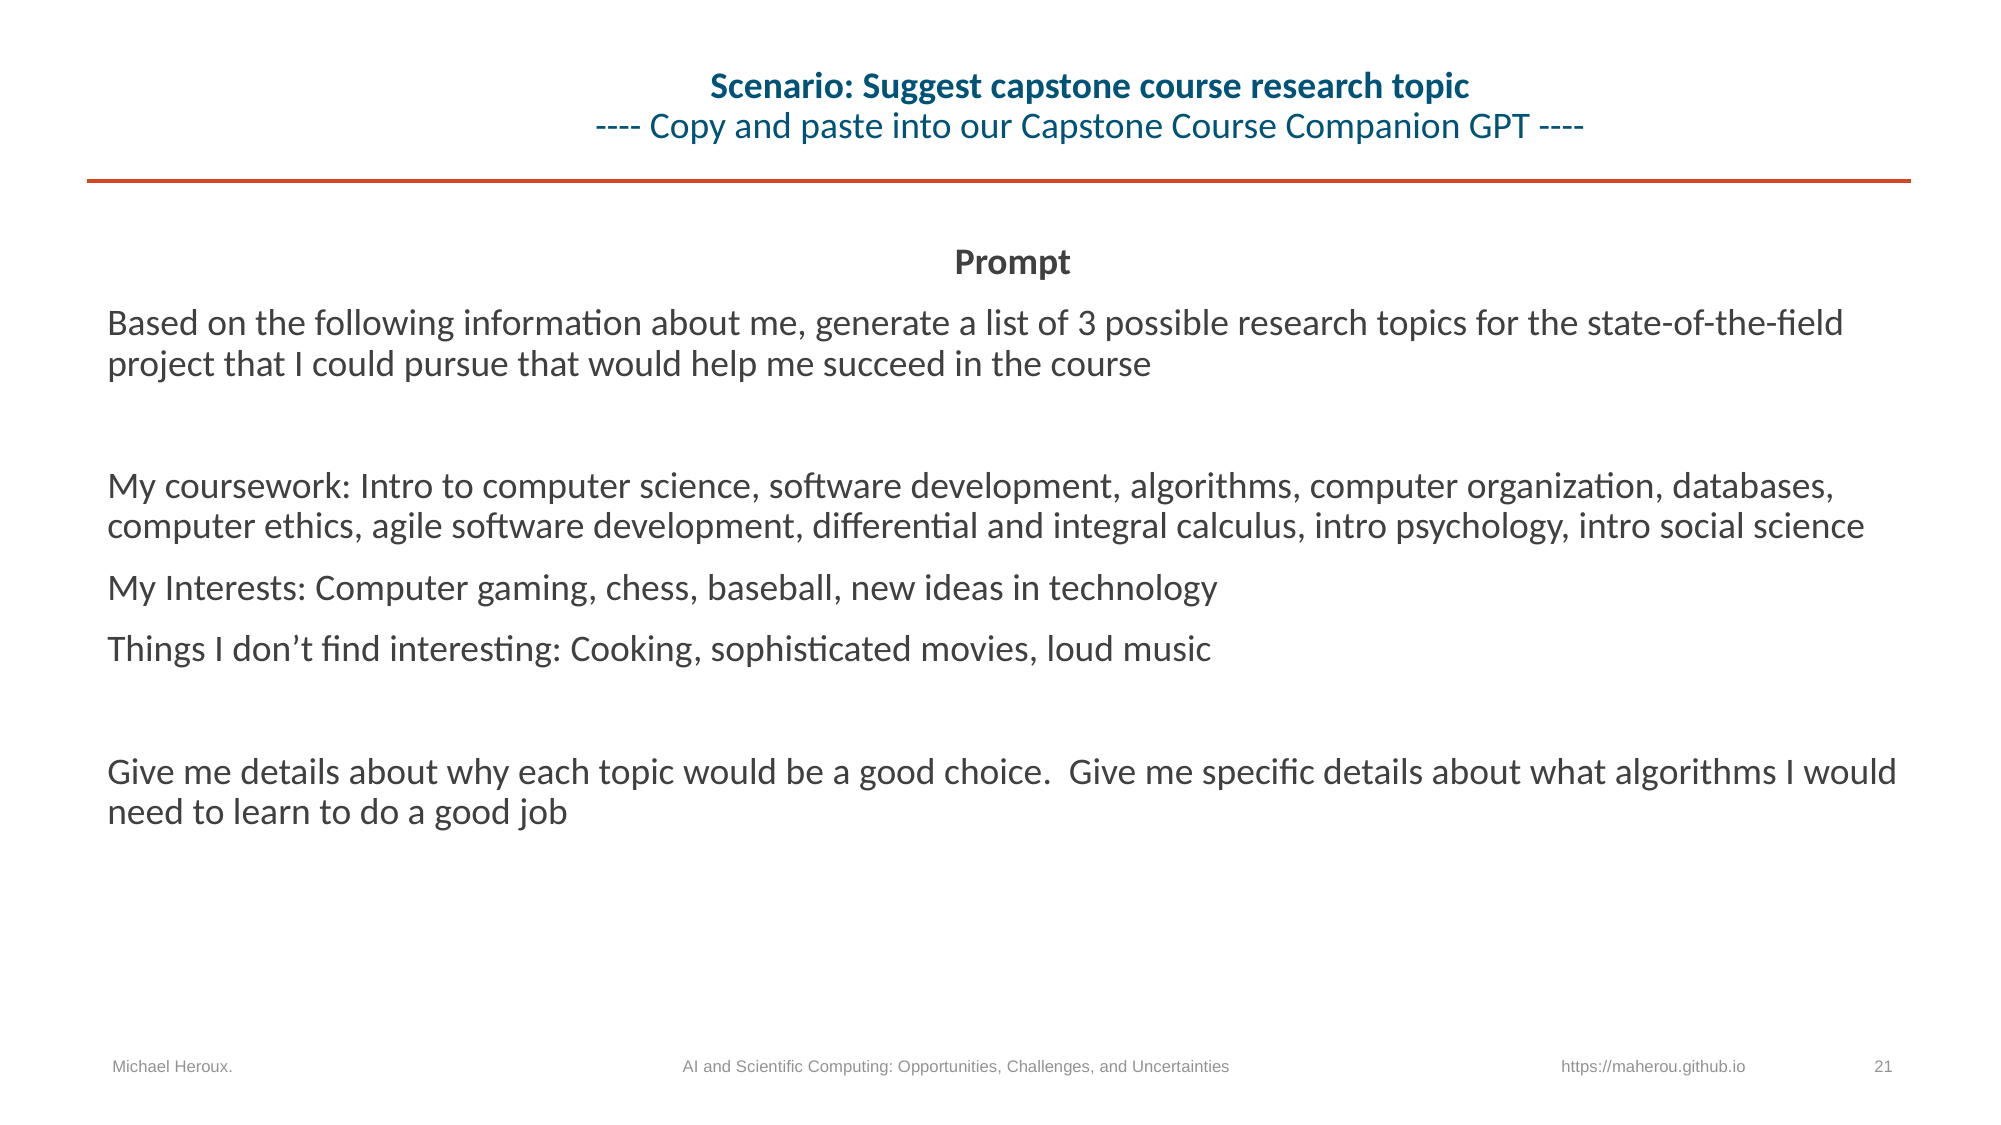

Scenario: Suggest capstone course research topic
---- Copy and paste into our Capstone Course Companion GPT ----
Prompt
Based on the following information about me, generate a list of 3 possible research topics for the state-of-the-field project that I could pursue that would help me succeed in the course

My coursework: Intro to computer science, software development, algorithms, computer organization, databases, computer ethics, agile software development, differential and integral calculus, intro psychology, intro social science
My Interests: Computer gaming, chess, baseball, new ideas in technology
Things I don’t find interesting: Cooking, sophisticated movies, loud music

Give me details about why each topic would be a good choice.  Give me specific details about what algorithms I would need to learn to do a good job
      Michael Heroux.
AI and Scientific Computing: Opportunities, Challenges, and Uncertainties
 https://maherou.github.io                           21